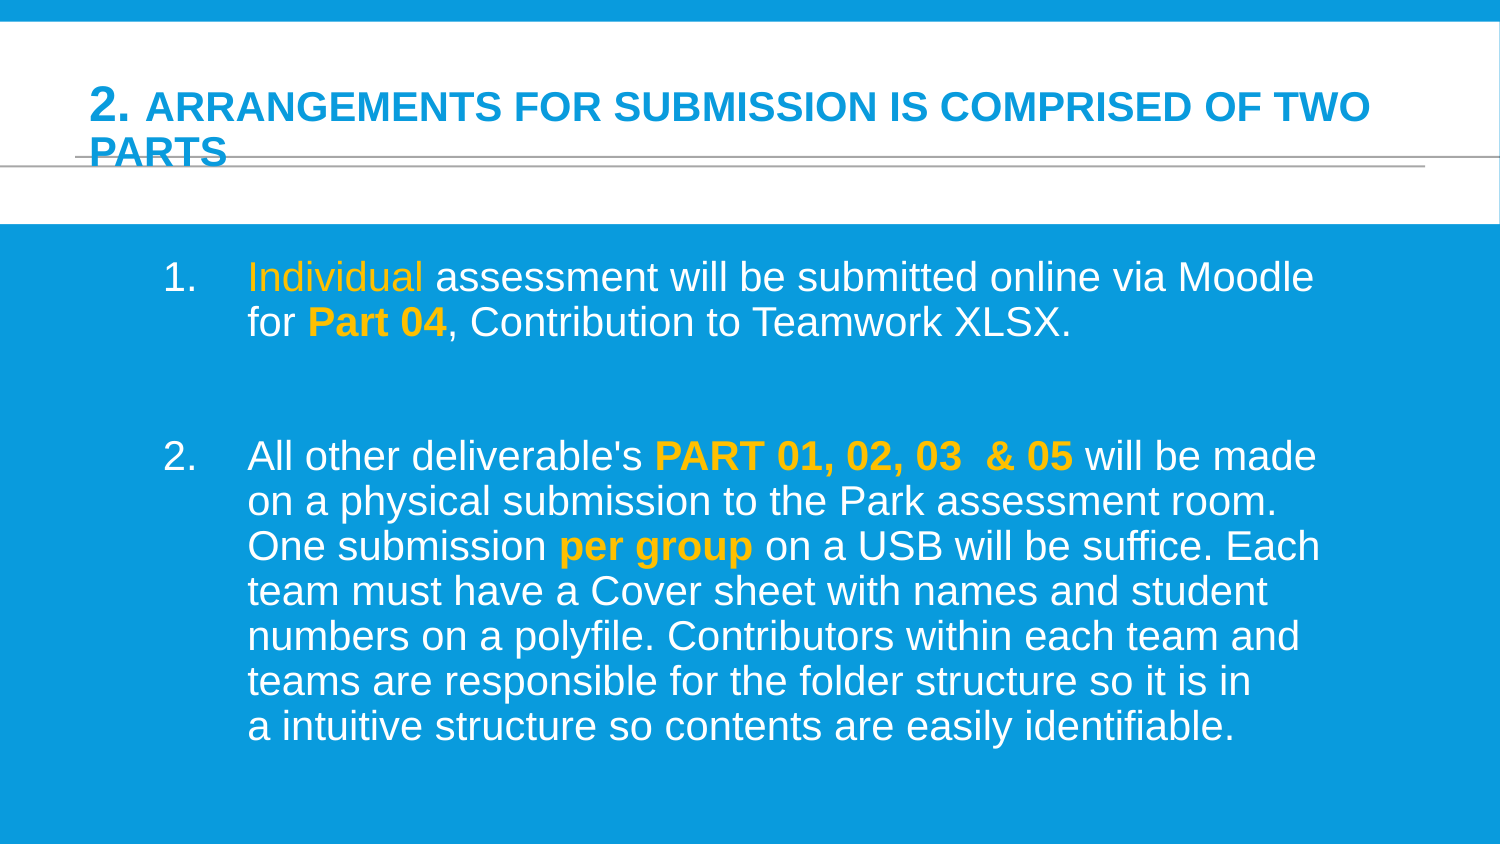

# 2. Arrangements for submission is comprised of two parts
Individual assessment will be submitted online via Moodle for Part 04, Contribution to Teamwork XLSX.

All other deliverable's PART 01, 02, 03  & 05 will be made on a physical submission to the Park assessment room. One submission per group on a USB will be suffice. Each team must have a Cover sheet with names and student numbers on a polyfile. Contributors within each team and teams are responsible for the folder structure so it is in a intuitive structure so contents are easily identifiable.